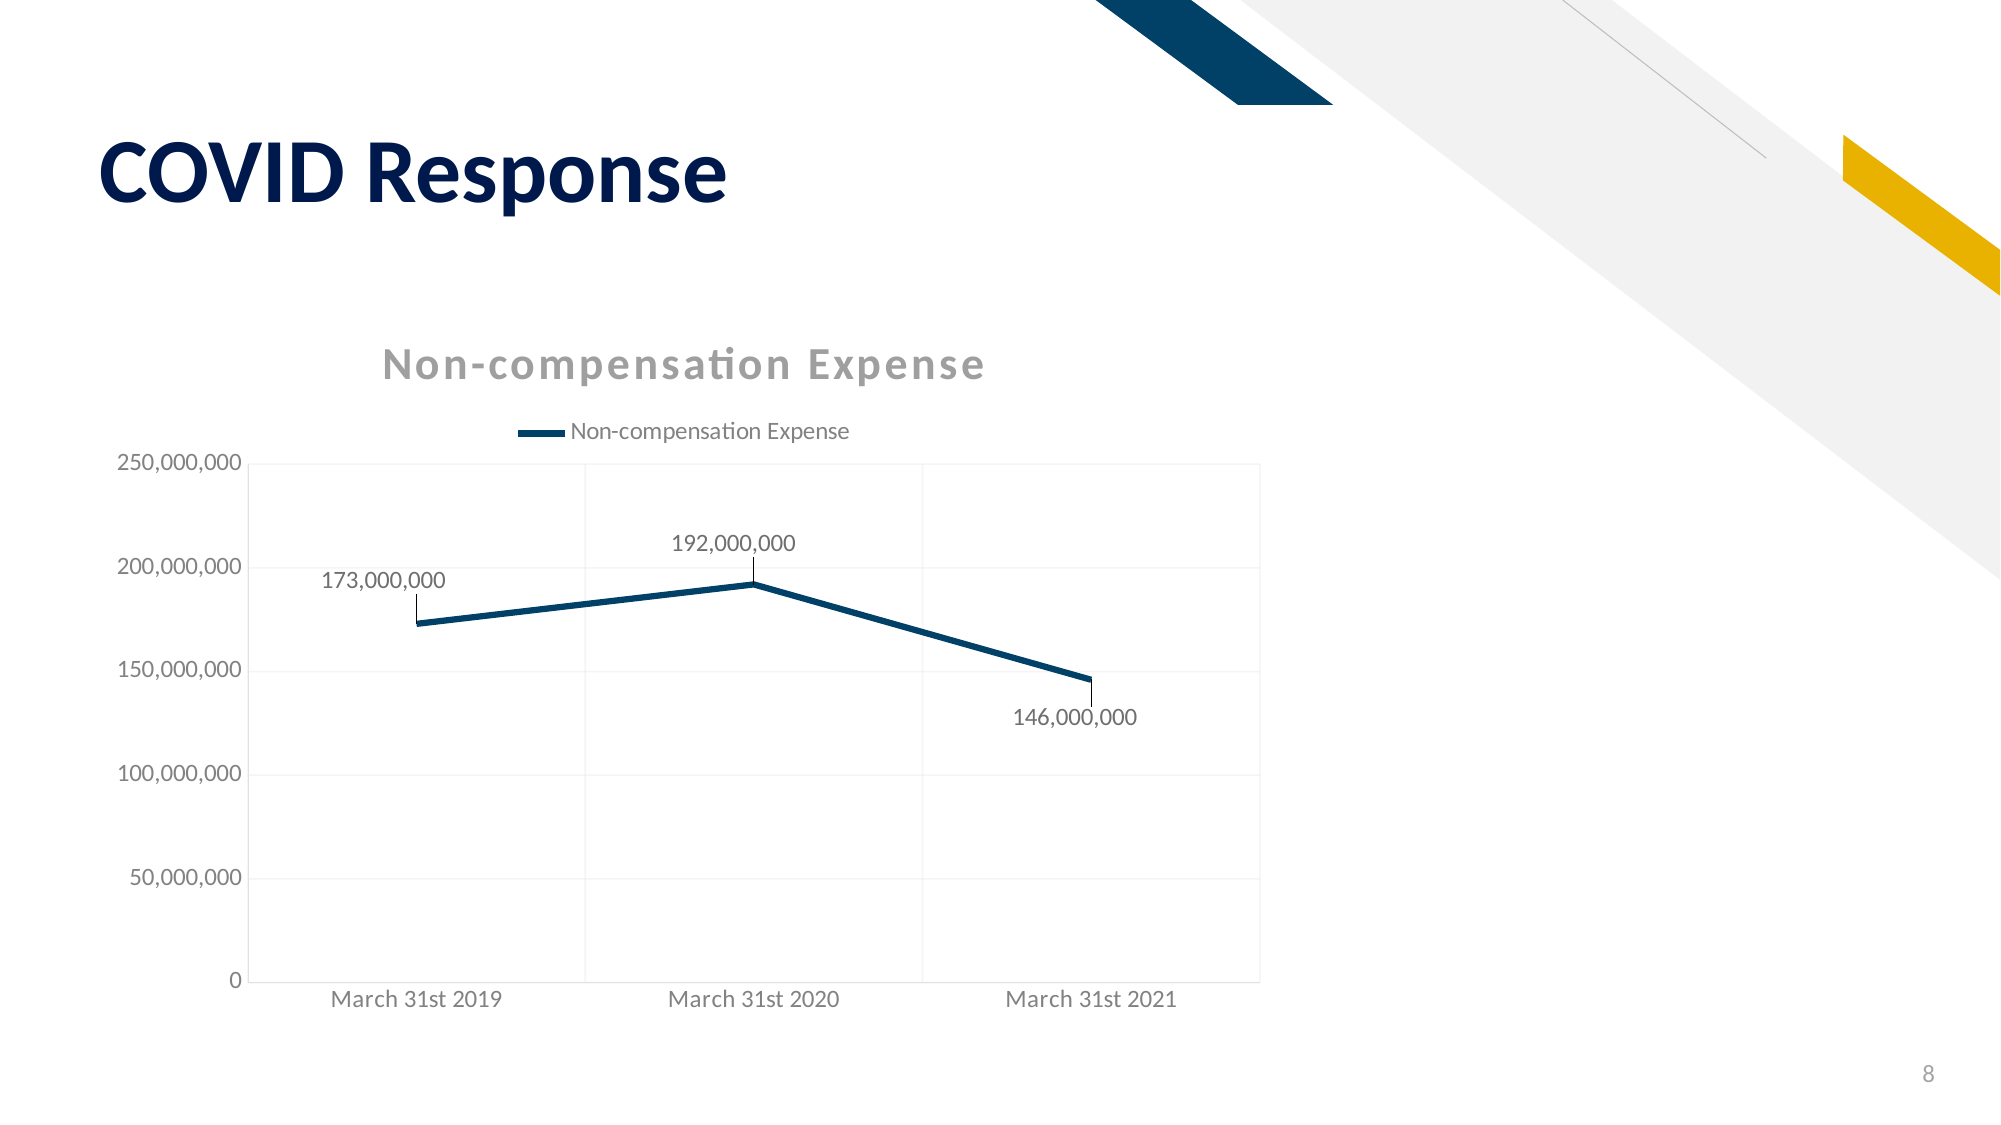

# COVID Response

### Chart:

| Category | Non-compensation Expense |
|---|---|
| March 31st 2019 | 173000000.0 |
| March 31st 2020 | 192000000.0 |
| March 31st 2021 | 146000000.0 |
8